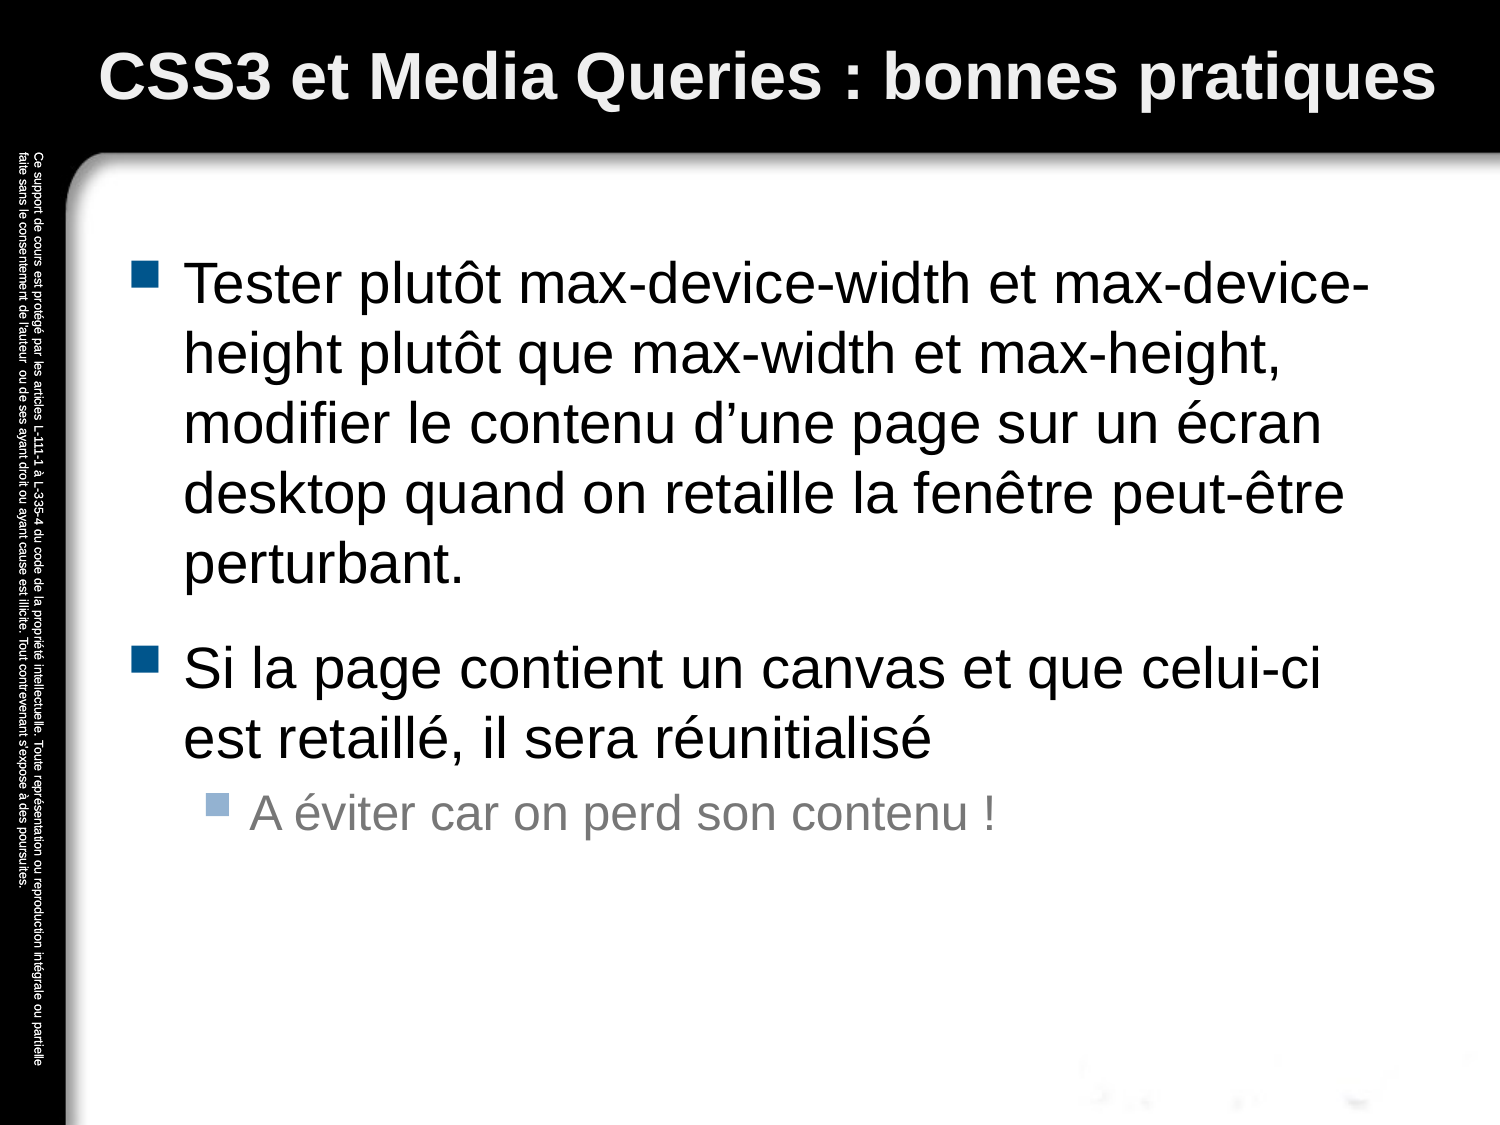

# CSS3 et Media Queries : bonnes pratiques
Tester plutôt max-device-width et max-device-height plutôt que max-width et max-height, modifier le contenu d’une page sur un écran desktop quand on retaille la fenêtre peut-être perturbant.
Si la page contient un canvas et que celui-ci est retaillé, il sera réunitialisé
A éviter car on perd son contenu !